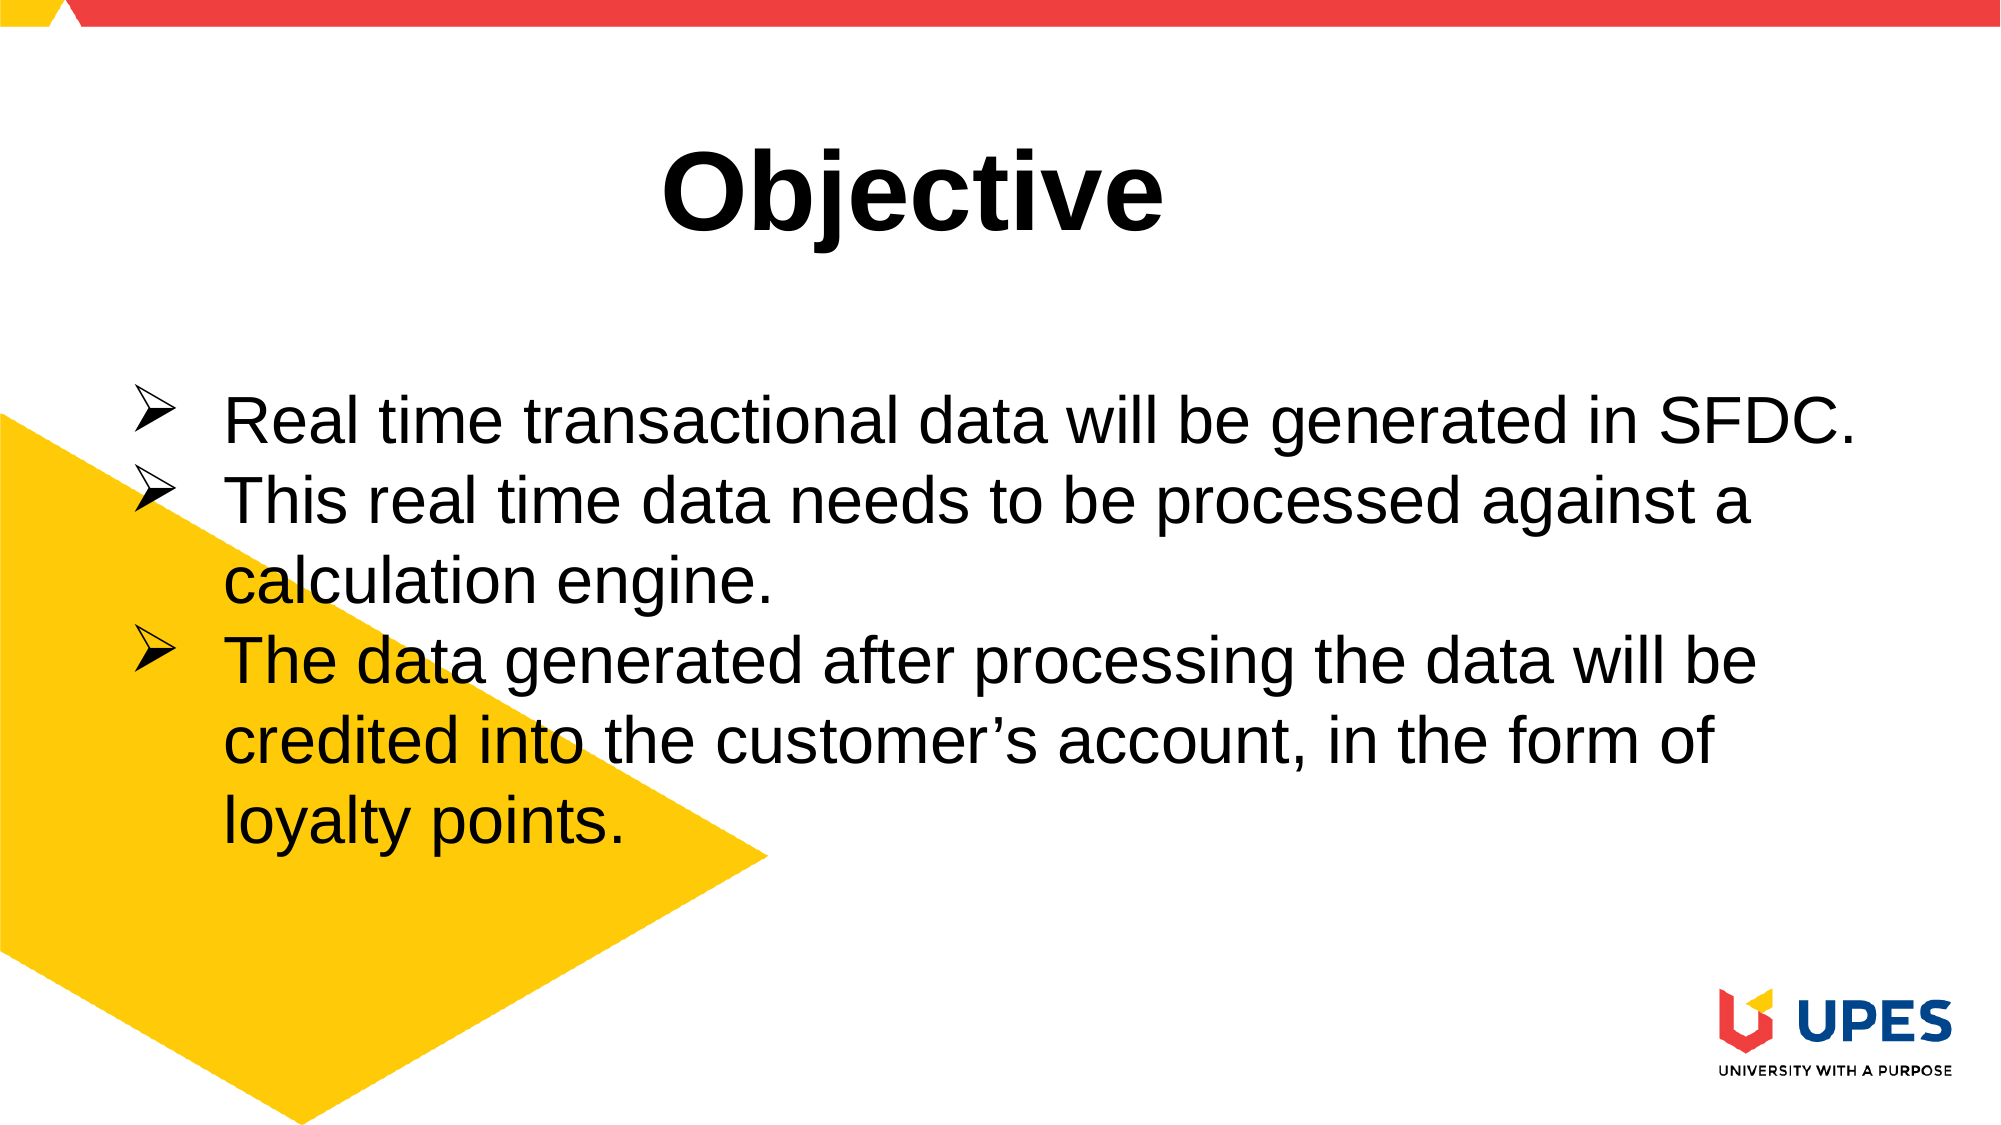

Objective
Real time transactional data will be generated in SFDC.
This real time data needs to be processed against a calculation engine.
The data generated after processing the data will be credited into the customer’s account, in the form of loyalty points.